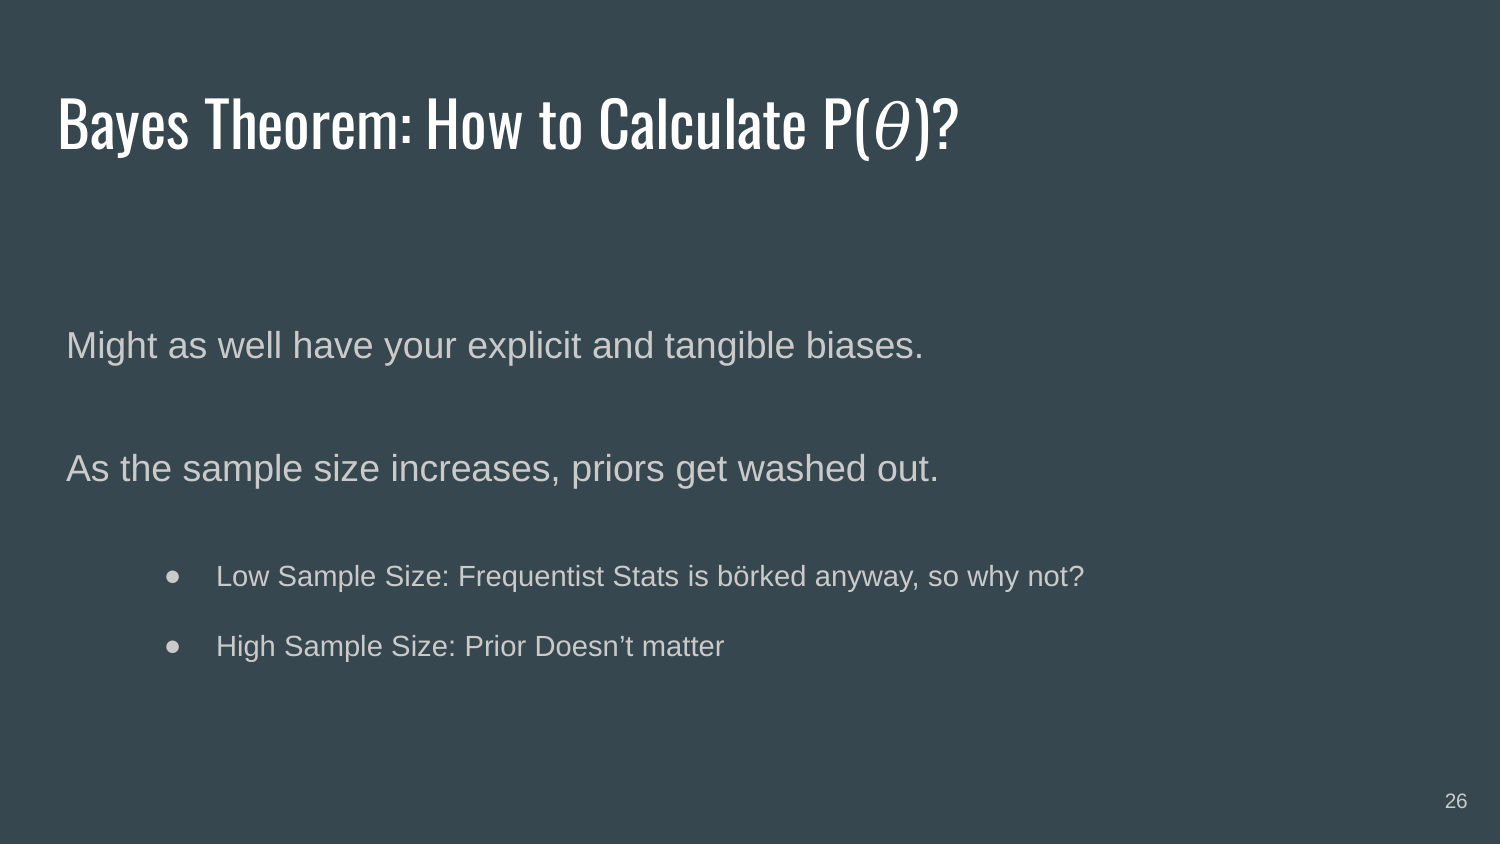

# Bayes Theorem: How to Calculate P(𝜃)?
Might as well have your explicit and tangible biases.
As the sample size increases, priors get washed out.
Low Sample Size: Frequentist Stats is börked anyway, so why not?
High Sample Size: Prior Doesn’t matter
26